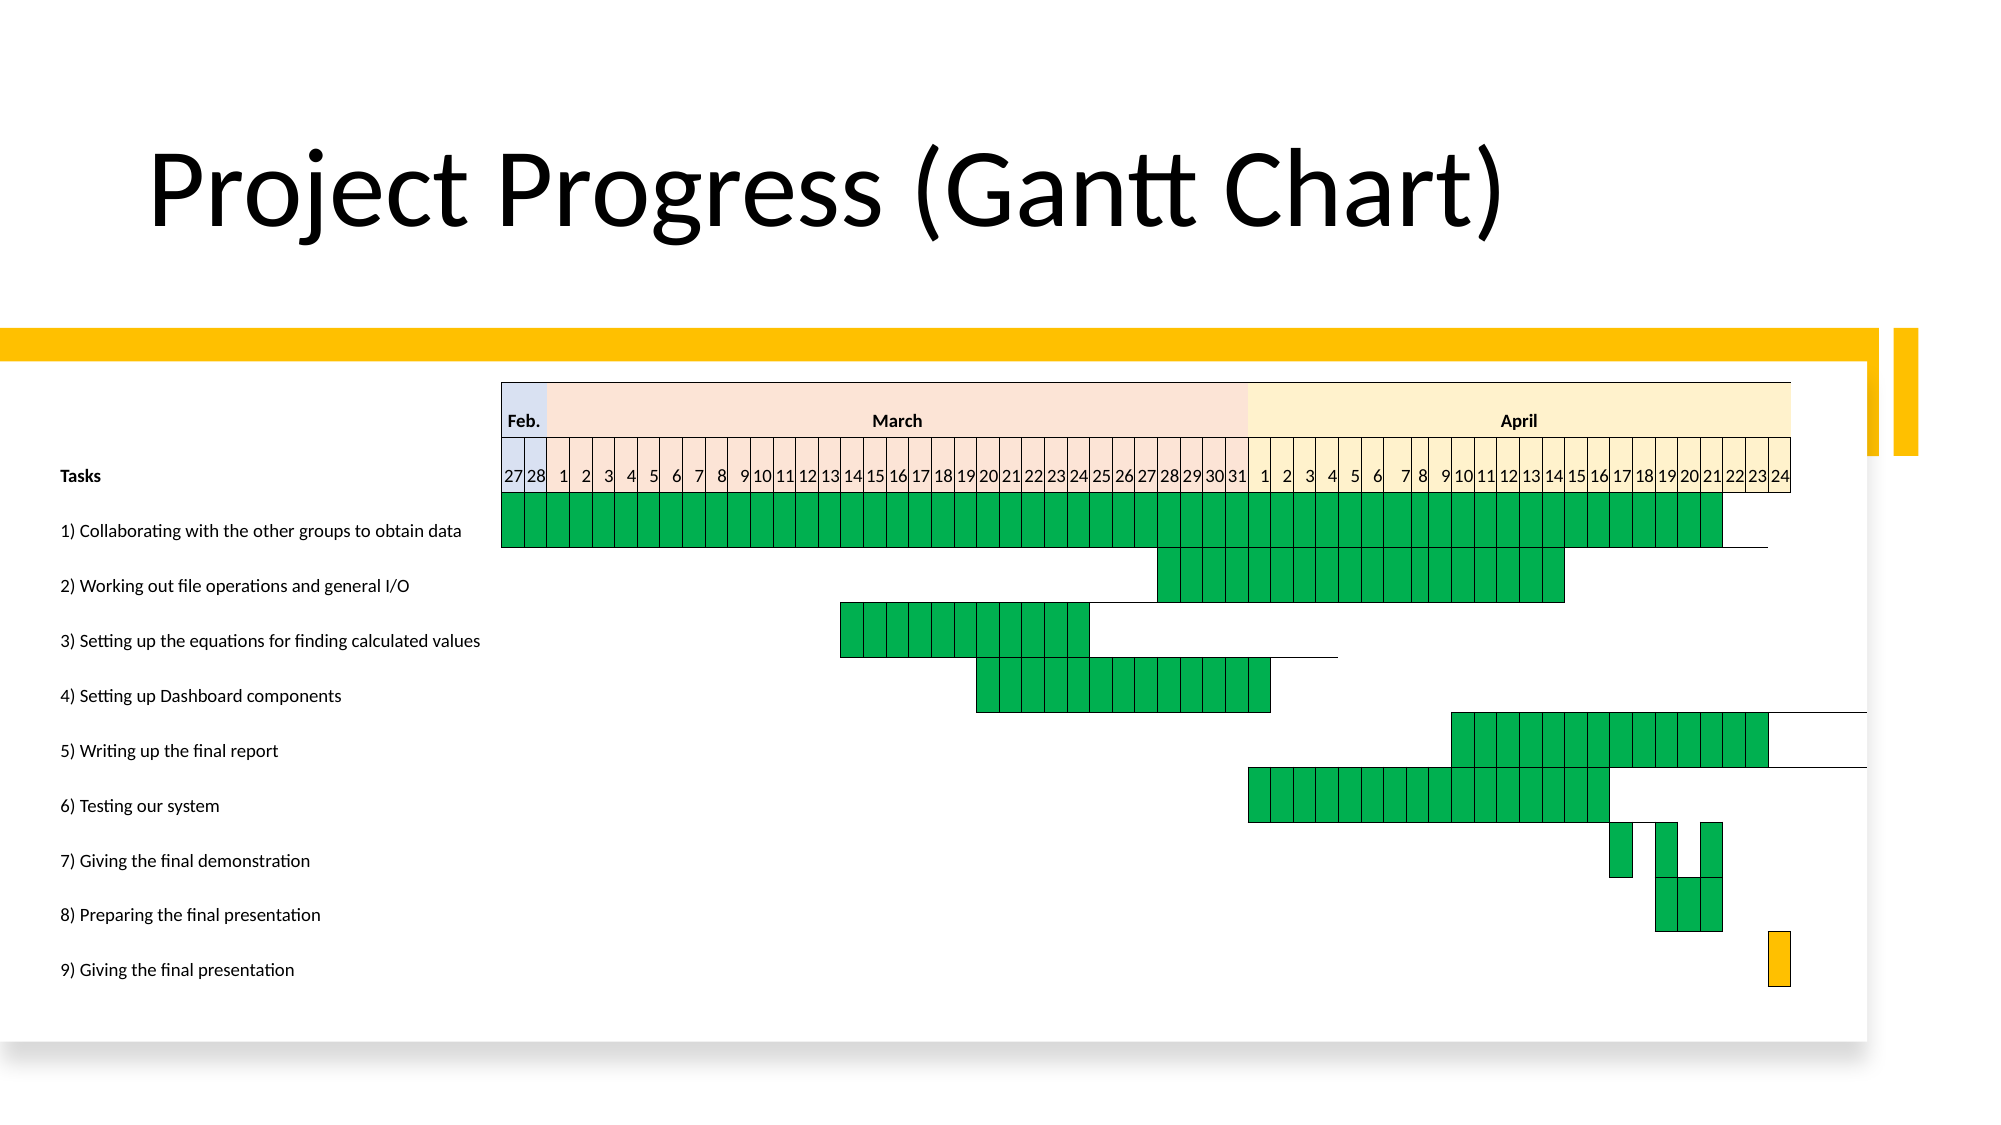

# Project Progress (Gantt Chart)

|  |  |  |  |  |  |  |  |  |  |  |  |  |  |  |  |  |  |  |  |  |  |  |  |  |  |  |  |  |  |  |  |  |  |  |  |  |  |  |  |  |  |  |  |  |  |  |  |  |  |  |  |  |  |  |  |  |  |  |  |  |
| --- | --- | --- | --- | --- | --- | --- | --- | --- | --- | --- | --- | --- | --- | --- | --- | --- | --- | --- | --- | --- | --- | --- | --- | --- | --- | --- | --- | --- | --- | --- | --- | --- | --- | --- | --- | --- | --- | --- | --- | --- | --- | --- | --- | --- | --- | --- | --- | --- | --- | --- | --- | --- | --- | --- | --- | --- | --- | --- | --- | --- |
|  |  | Feb. |  | March |  |  |  |  |  |  |  |  |  |  |  |  |  |  |  |  |  |  |  |  |  |  |  |  |  |  |  |  |  |  | April |  |  |  |  |  |  |  |  |  |  |  |  |  |  |  |  |  |  |  |  |  |  |  |  |  |
|  | Tasks | 27 | 28 | 1 | 2 | 3 | 4 | 5 | 6 | 7 | 8 | 9 | 10 | 11 | 12 | 13 | 14 | 15 | 16 | 17 | 18 | 19 | 20 | 21 | 22 | 23 | 24 | 25 | 26 | 27 | 28 | 29 | 30 | 31 | 1 | 2 | 3 | 4 | 5 | 6 | 7 | 8 | 8 | 9 | 10 | 11 | 12 | 13 | 14 | 15 | 16 | 17 | 18 | 19 | 20 | 21 | 22 | 23 | 24 |  |
|  | 1) Collaborating with the other groups to obtain data |  |  |  |  |  |  |  |  |  |  |  |  |  |  |  |  |  |  |  |  |  |  |  |  |  |  |  |  |  |  |  |  |  |  |  |  |  |  |  |  |  |  |  |  |  |  |  |  |  |  |  |  |  |  |  |  |  |  |  |
|  | 2) Working out file operations and general I/O |  |  |  |  |  |  |  |  |  |  |  |  |  |  |  |  |  |  |  |  |  |  |  |  |  |  |  |  |  |  |  |  |  |  |  |  |  |  |  |  |  |  |  |  |  |  |  |  |  |  |  |  |  |  |  |  |  |  |  |
|  | 3) Setting up the equations for finding calculated values |  |  |  |  |  |  |  |  |  |  |  |  |  |  |  |  |  |  |  |  |  |  |  |  |  |  |  |  |  |  |  |  |  |  |  |  |  |  |  |  |  |  |  |  |  |  |  |  |  |  |  |  |  |  |  |  |  |  |  |
|  | 4) Setting up Dashboard components |  |  |  |  |  |  |  |  |  |  |  |  |  |  |  |  |  |  |  |  |  |  |  |  |  |  |  |  |  |  |  |  |  |  |  |  |  |  |  |  |  |  |  |  |  |  |  |  |  |  |  |  |  |  |  |  |  |  |  |
|  | 5) Writing up the final report |  |  |  |  |  |  |  |  |  |  |  |  |  |  |  |  |  |  |  |  |  |  |  |  |  |  |  |  |  |  |  |  |  |  |  |  |  |  |  |  |  |  |  |  |  |  |  |  |  |  |  |  |  |  |  |  |  |  |  |
|  | 6) Testing our system |  |  |  |  |  |  |  |  |  |  |  |  |  |  |  |  |  |  |  |  |  |  |  |  |  |  |  |  |  |  |  |  |  |  |  |  |  |  |  |  |  |  |  |  |  |  |  |  |  |  |  |  |  |  |  |  |  |  |  |
|  | 7) Giving the final demonstration |  |  |  |  |  |  |  |  |  |  |  |  |  |  |  |  |  |  |  |  |  |  |  |  |  |  |  |  |  |  |  |  |  |  |  |  |  |  |  |  |  |  |  |  |  |  |  |  |  |  |  |  |  |  |  |  |  |  |  |
|  | 8) Preparing the final presentation |  |  |  |  |  |  |  |  |  |  |  |  |  |  |  |  |  |  |  |  |  |  |  |  |  |  |  |  |  |  |  |  |  |  |  |  |  |  |  |  |  |  |  |  |  |  |  |  |  |  |  |  |  |  |  |  |  |  |  |
|  | 9) Giving the final presentation |  |  |  |  |  |  |  |  |  |  |  |  |  |  |  |  |  |  |  |  |  |  |  |  |  |  |  |  |  |  |  |  |  |  |  |  |  |  |  |  |  |  |  |  |  |  |  |  |  |  |  |  |  |  |  |  |  |  |  |
|  |  |  |  |  |  |  |  |  |  |  |  |  |  |  |  |  |  |  |  |  |  |  |  |  |  |  |  |  |  |  |  |  |  |  |  |  |  |  |  |  |  |  |  |  |  |  |  |  |  |  |  |  |  |  |  |  |  |  |  |  |